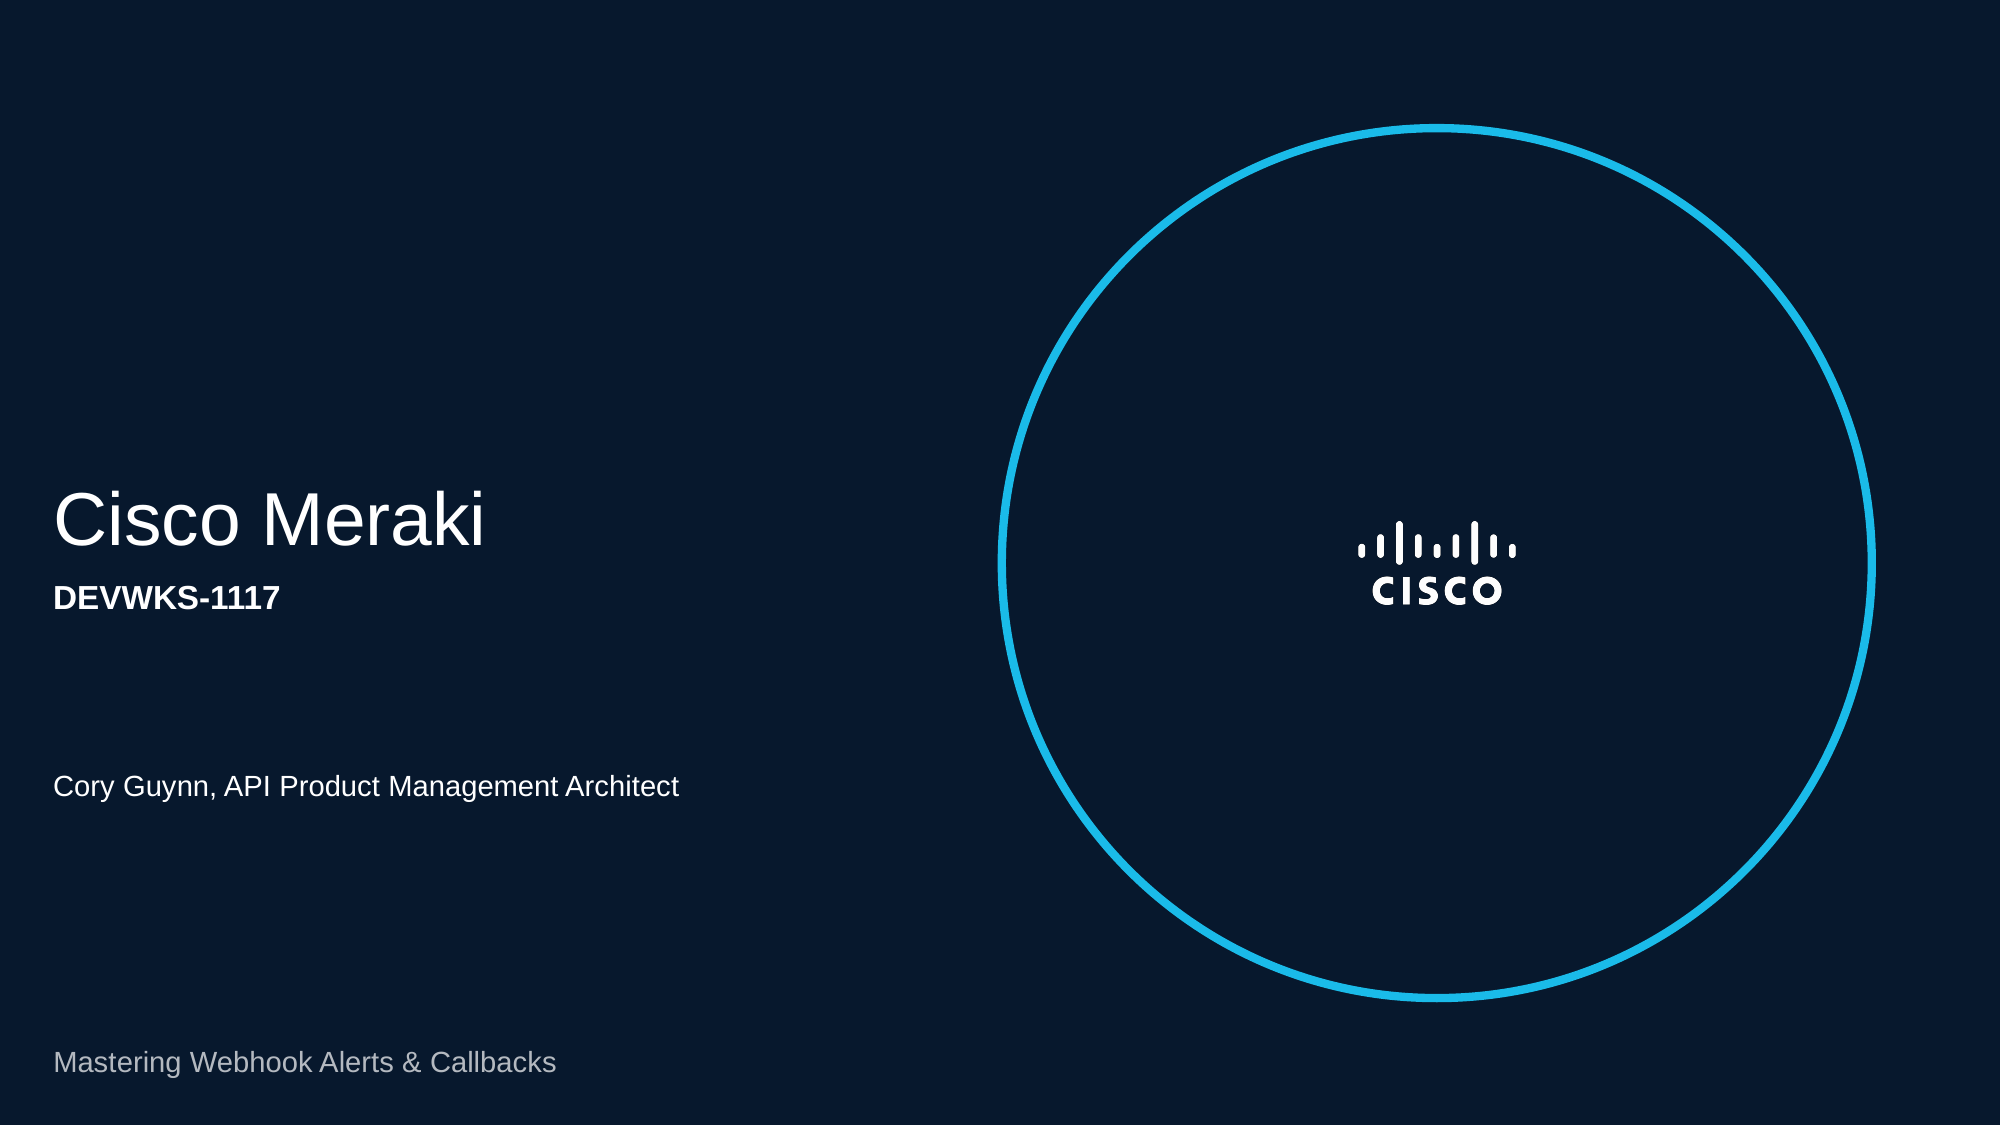

# Cisco Meraki
DEVWKS-1117
Cory Guynn, API Product Management Architect
Mastering Webhook Alerts & Callbacks